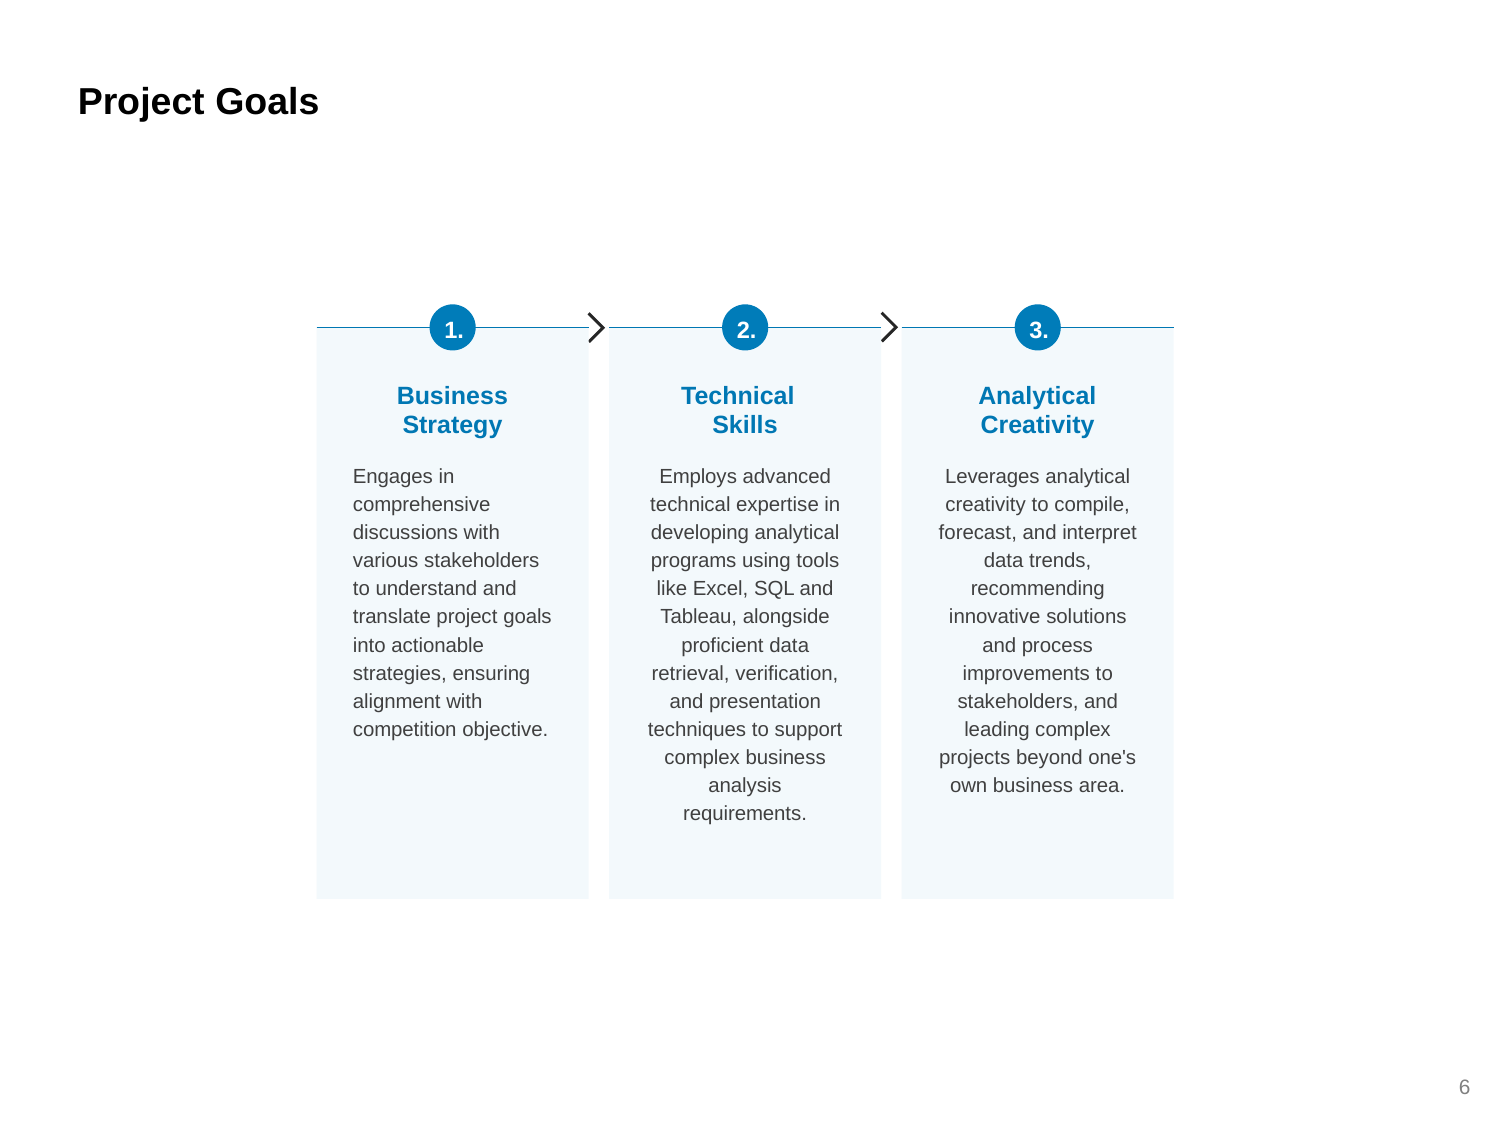

Project Goals

1.

Business Strategy
Engages in comprehensive discussions with various stakeholders to understand and translate project goals into actionable strategies, ensuring alignment with competition objective.

2.

Technical   Skills
Employs advanced technical expertise in developing analytical programs using tools like Excel, SQL and Tableau, alongside proficient data retrieval, verification, and presentation techniques to support complex business analysis requirements.

3.

Analytical Creativity
Leverages analytical creativity to compile, forecast, and interpret data trends, recommending innovative solutions and process improvements to stakeholders, and leading complex projects beyond one's own business area.

6